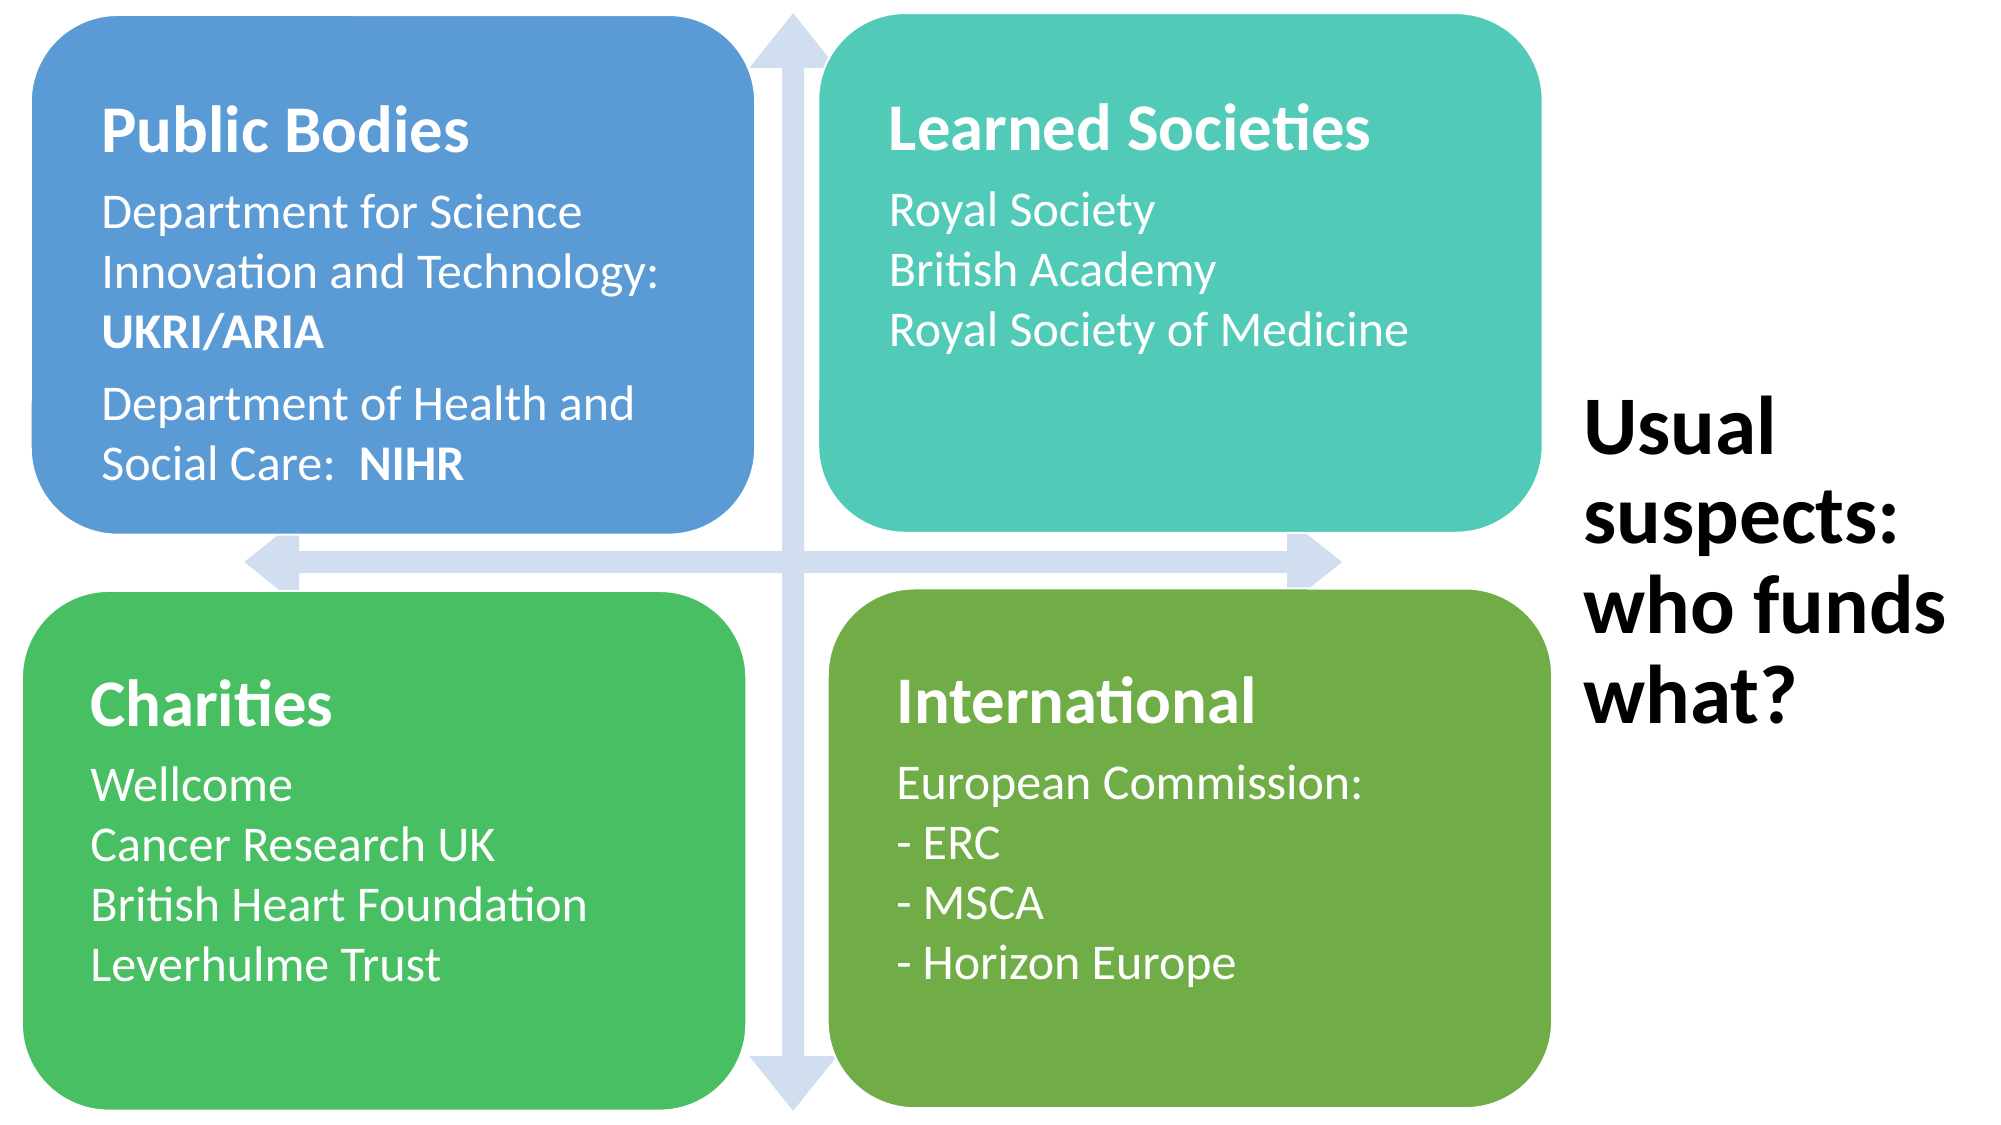

Public Bodies
Department for Science Innovation and Technology: UKRI/ARIA
Department of Health and Social Care:  NIHR
Learned Societies
Royal Society
British Academy
Royal Society of Medicine
Charities
Wellcome
Cancer Research UK
British Heart Foundation Leverhulme Trust
International
European Commission:
- ERC
- MSCA
- Horizon Europe
# Usual suspects: who funds what?